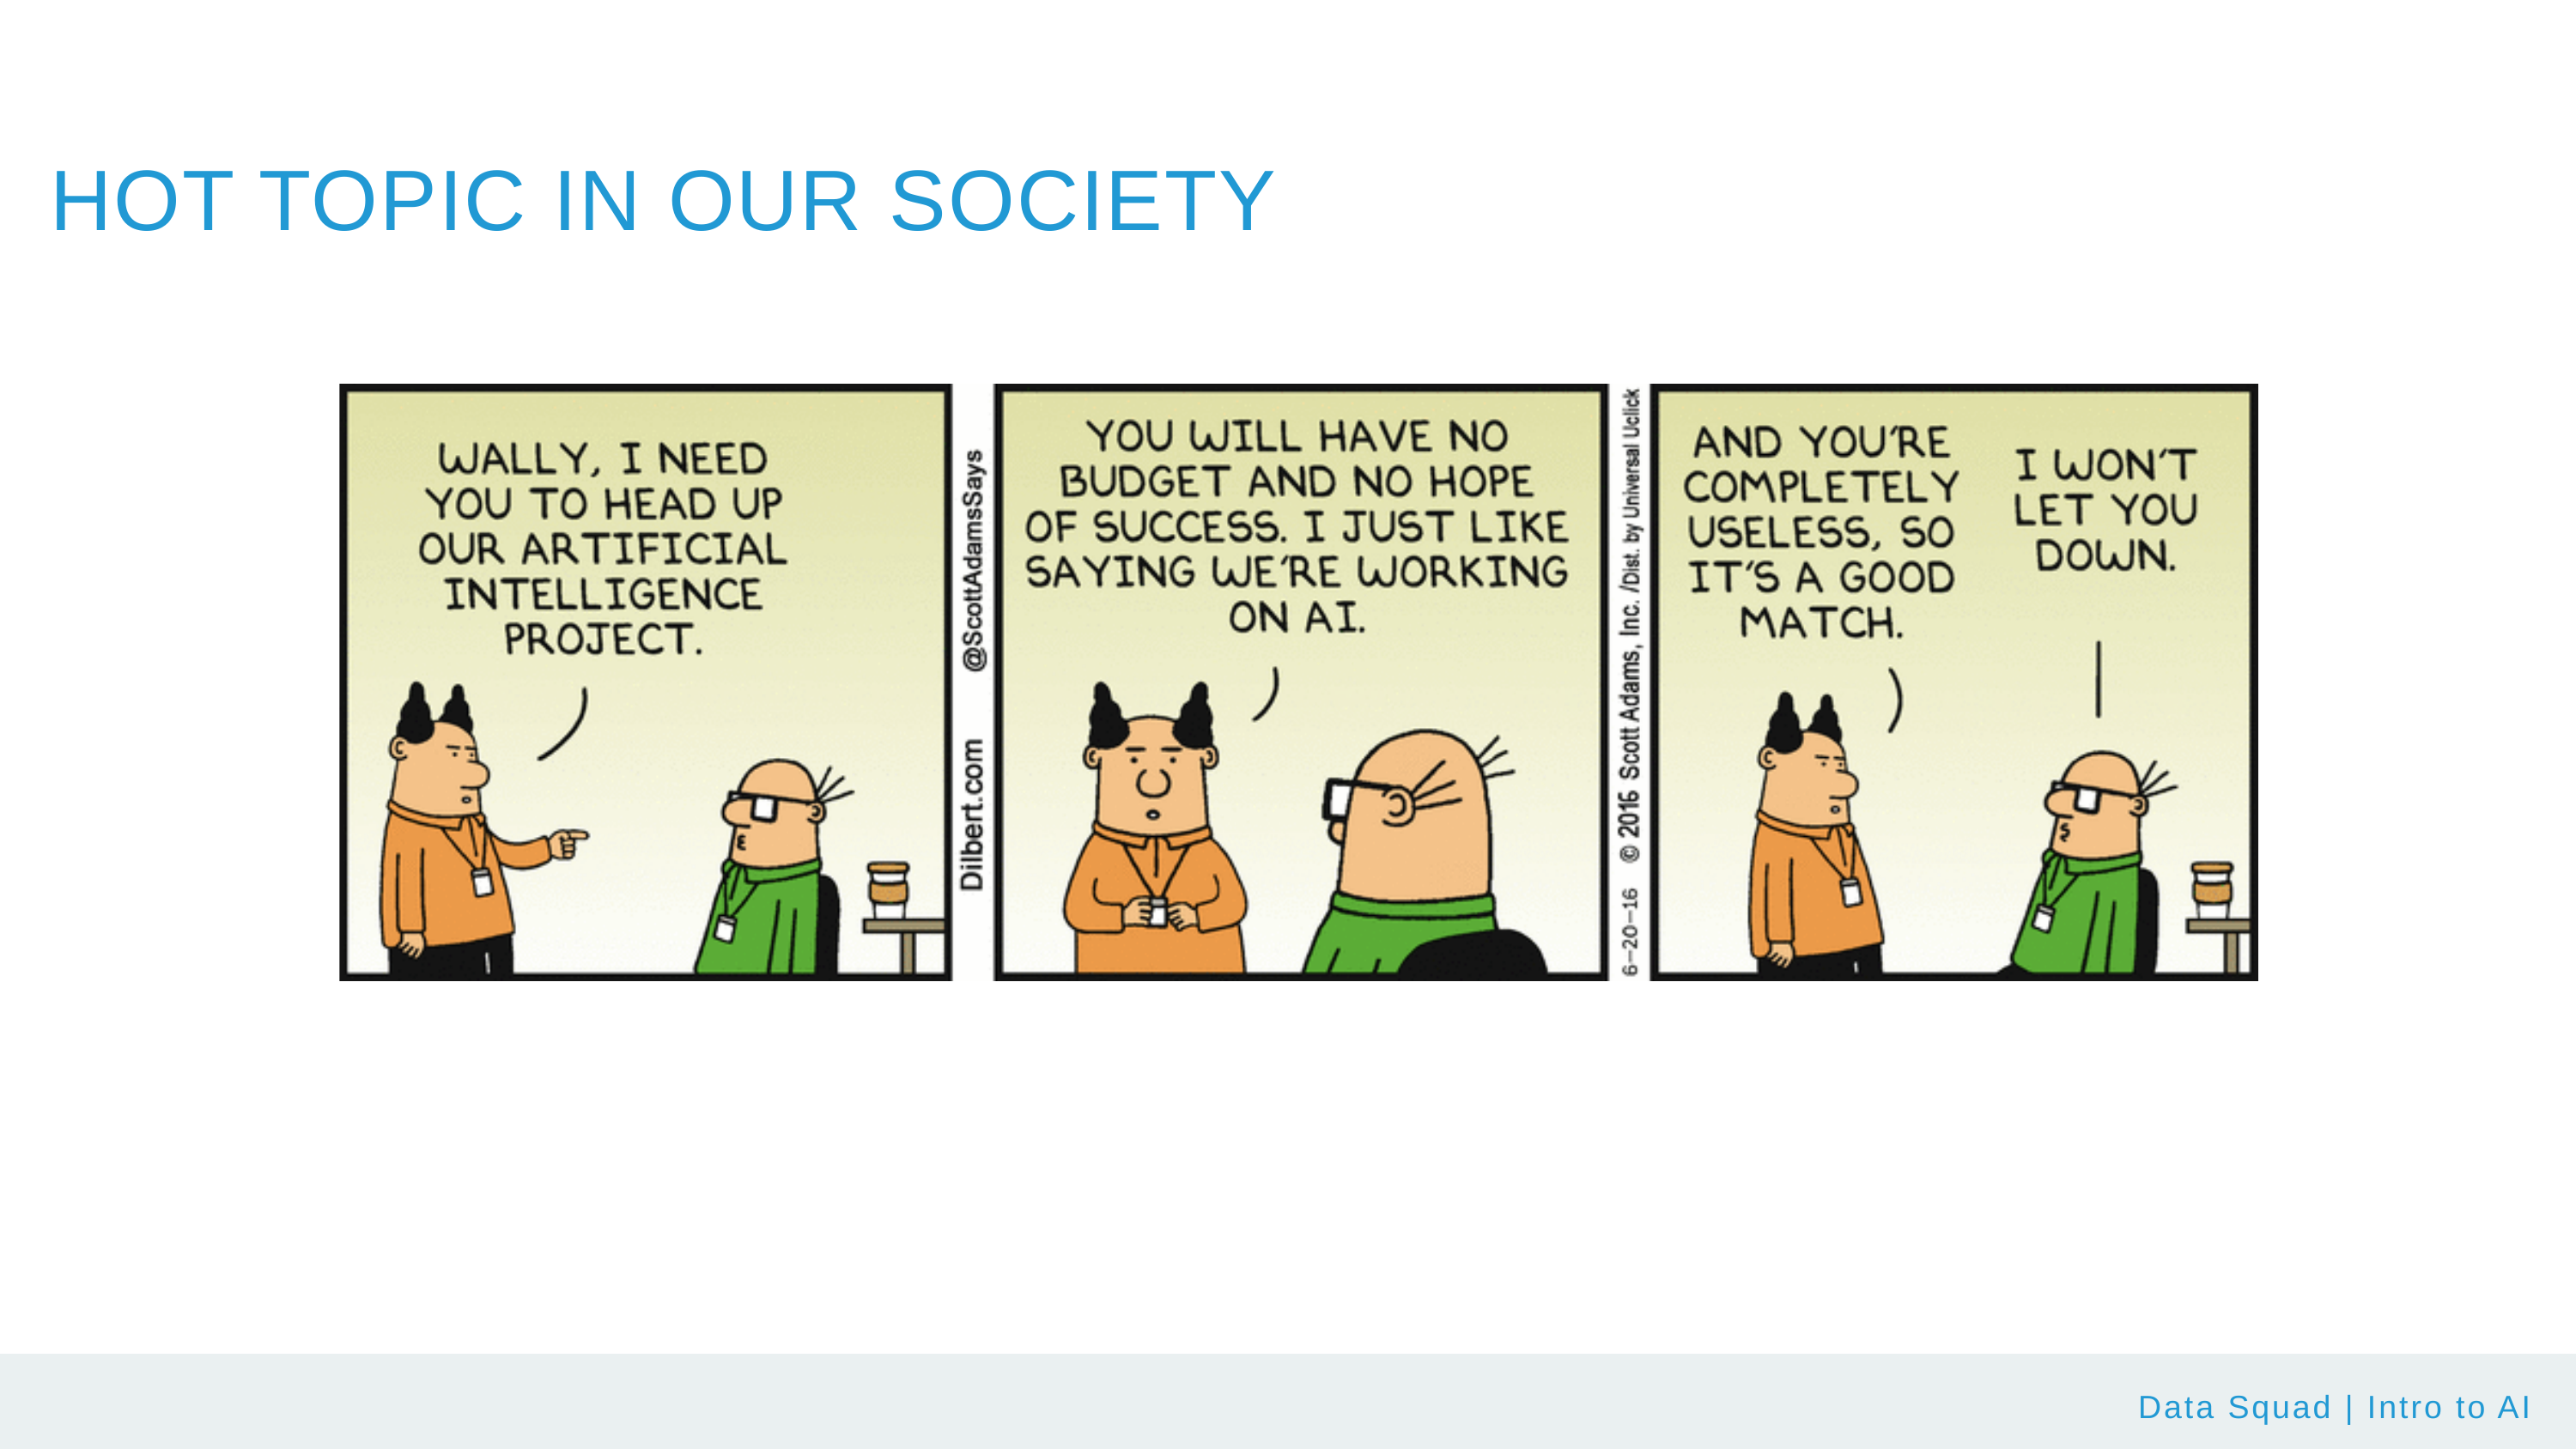

HOT TOPIC IN OUR SOCIETY

Data Squad | Intro to AI